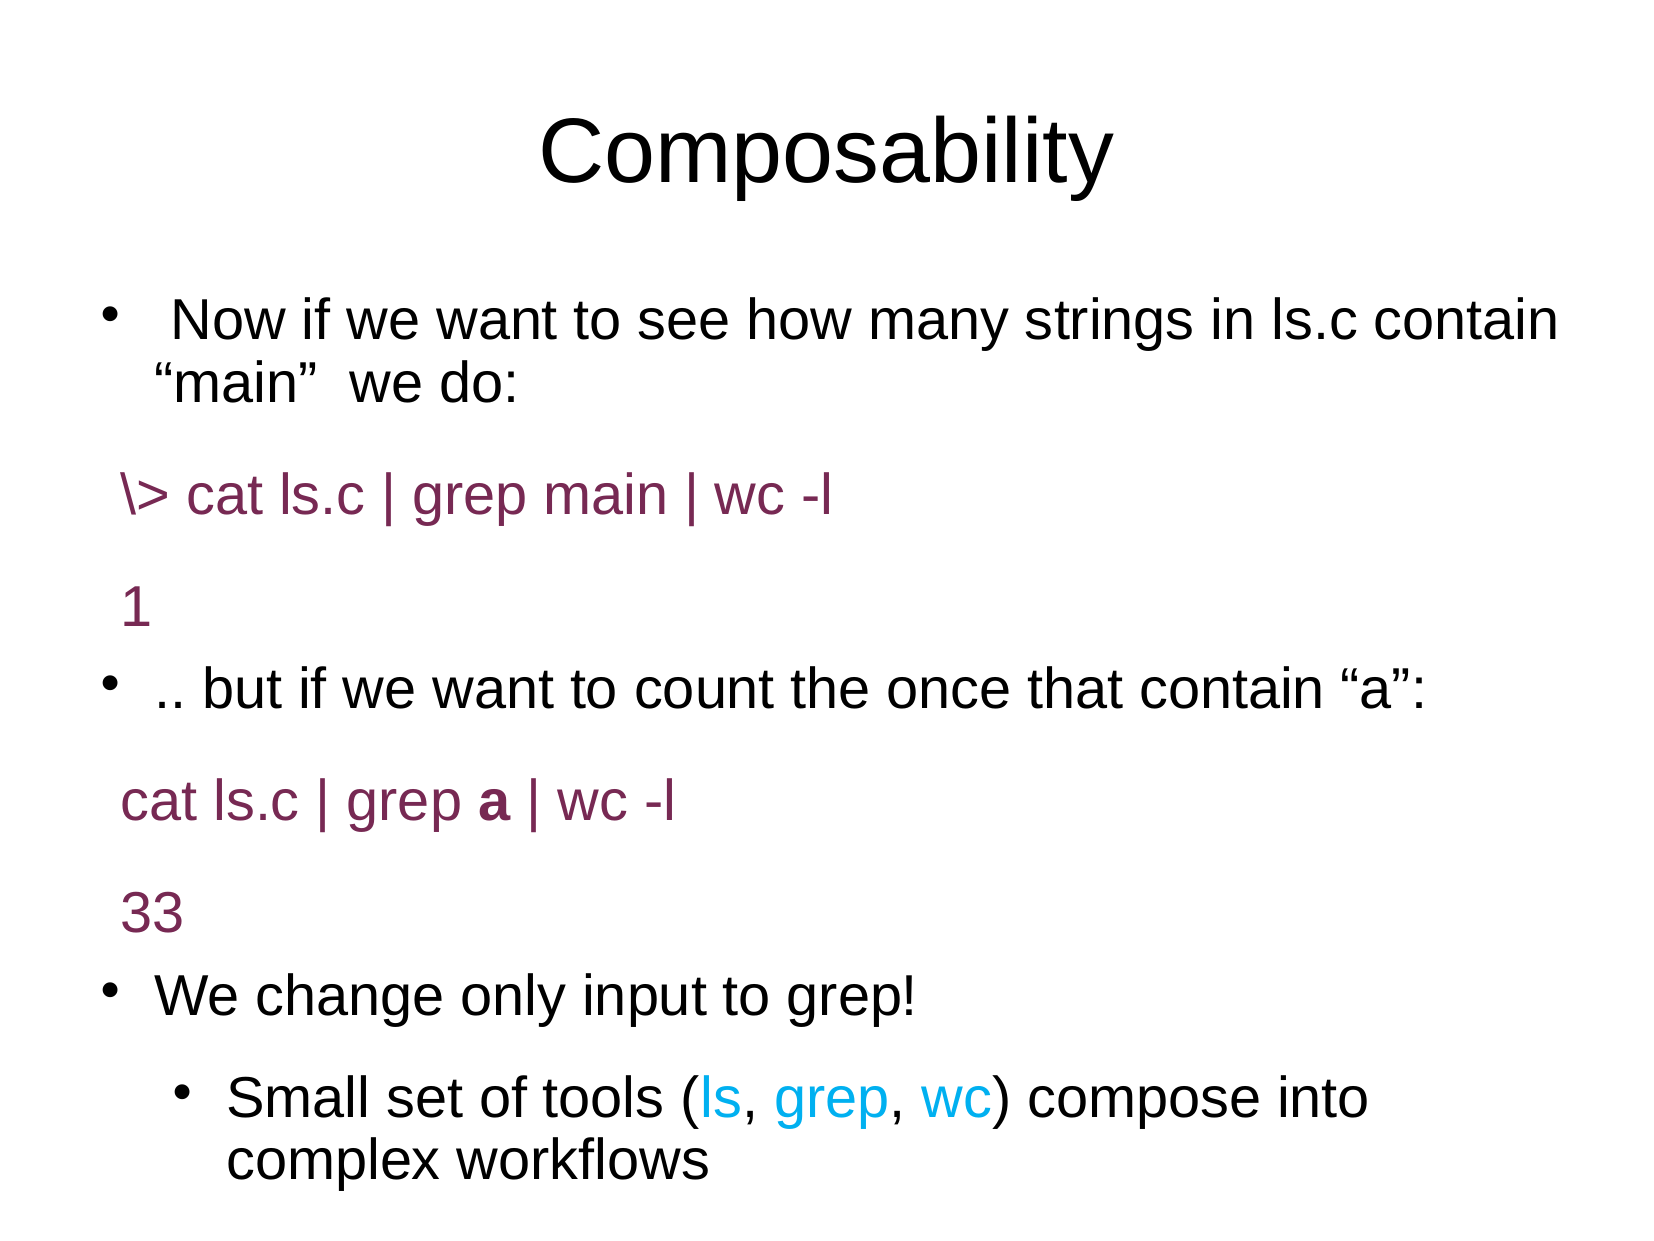

# Composability
 Now if we want to see how many strings in ls.c contain “main”  we do:
\> cat ls.c | grep main | wc -l
1
.. but if we want to count the once that contain “a”:
cat ls.c | grep a | wc -l
33
We change only input to grep!
Small set of tools (ls, grep, wc) compose into complex workflows